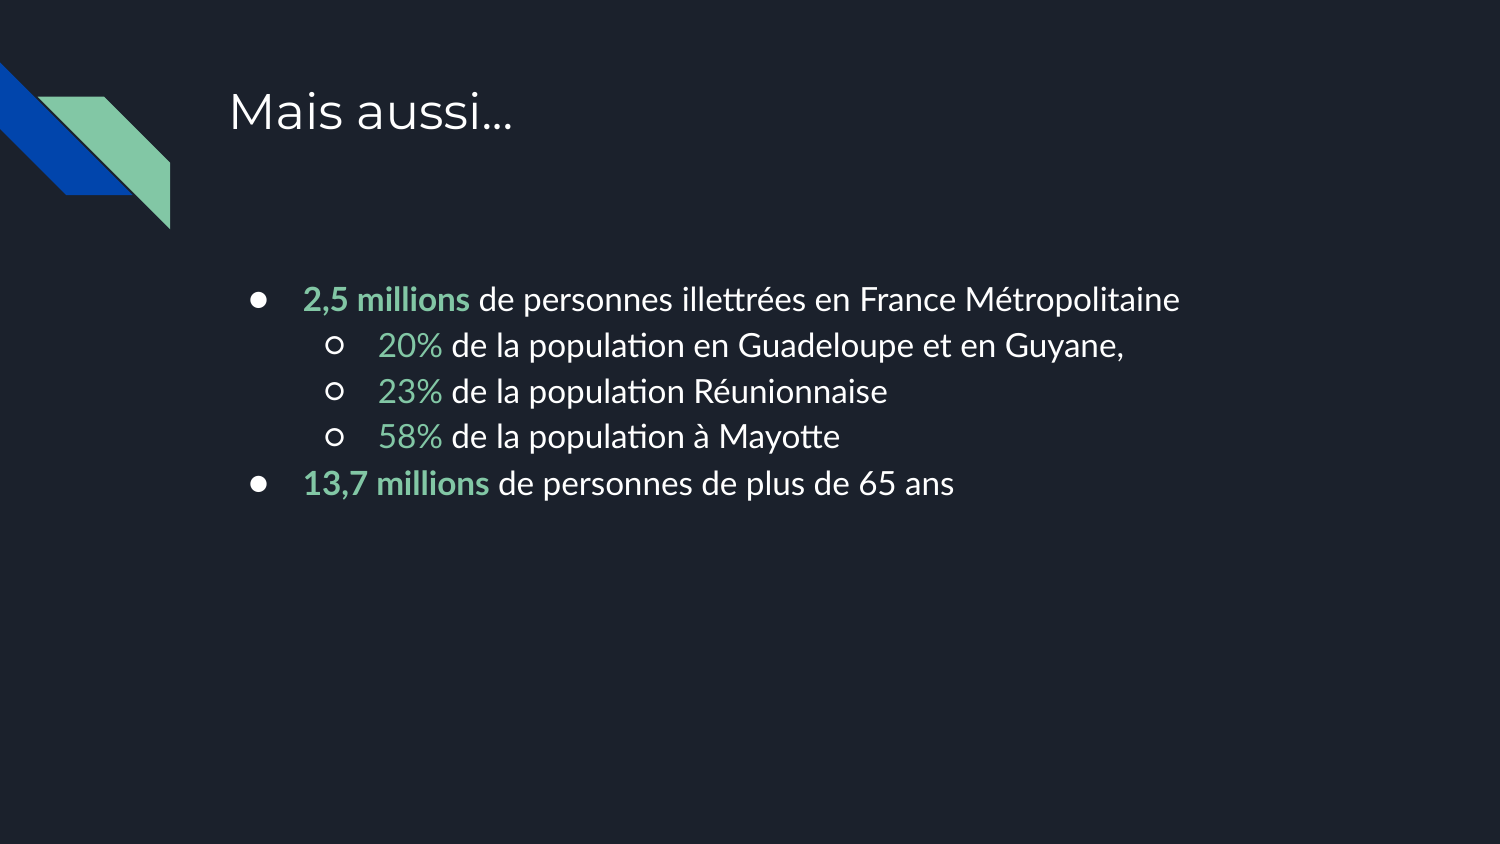

# Mais aussi...
2,5 millions de personnes illettrées en France Métropolitaine
20% de la population en Guadeloupe et en Guyane,
23% de la population Réunionnaise
58% de la population à Mayotte
13,7 millions de personnes de plus de 65 ans